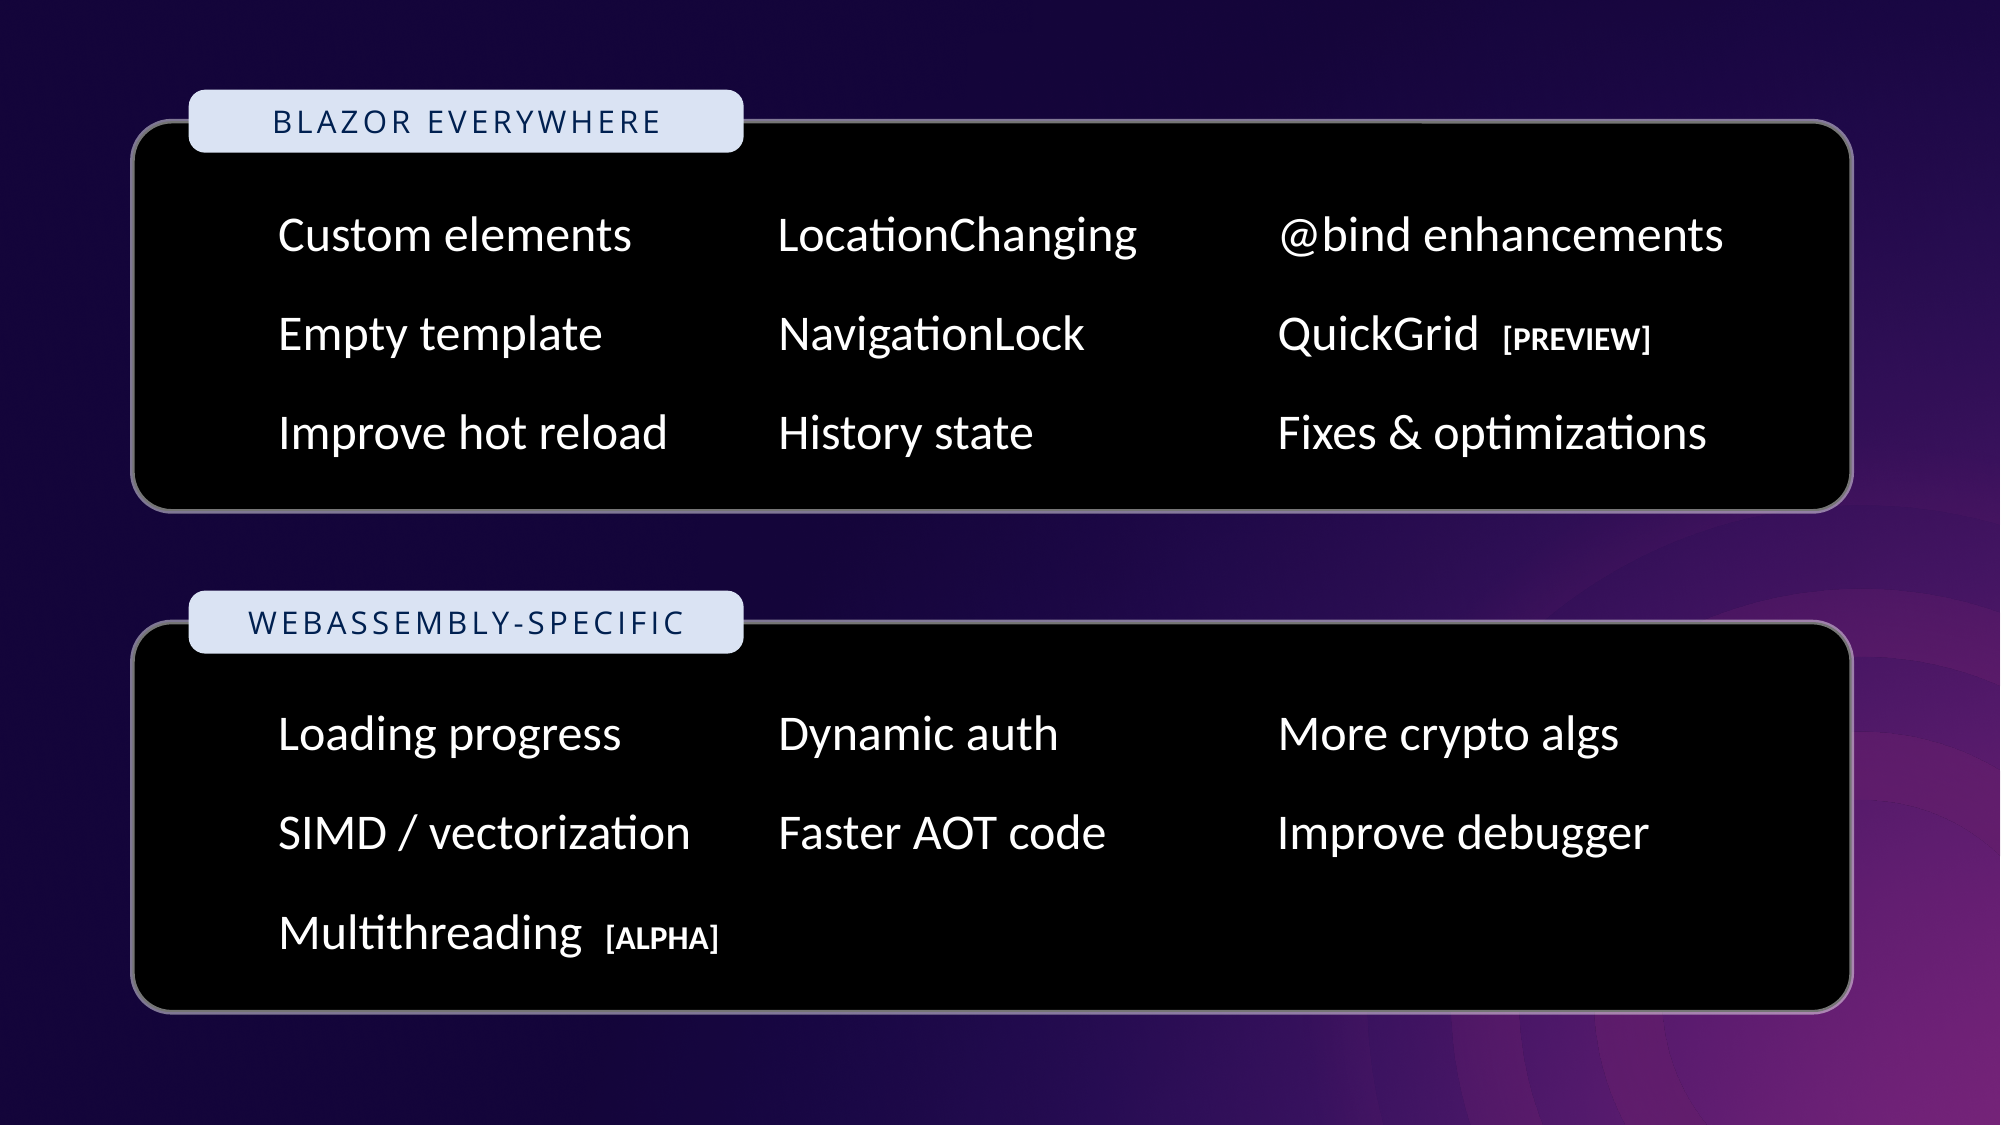

BLAZOR EVERYWHERE

Custom elements
LocationChanging
@bind enhancements
Empty template
NavigationLock
QuickGrid  [PREVIEW]
Improve hot reload
History state
Fixes & optimizations
WEBASSEMBLY-SPECIFIC

Loading progress
Dynamic auth
More crypto algs
SIMD / vectorization
Faster AOT code
Improve debugger
Multithreading  [ALPHA]